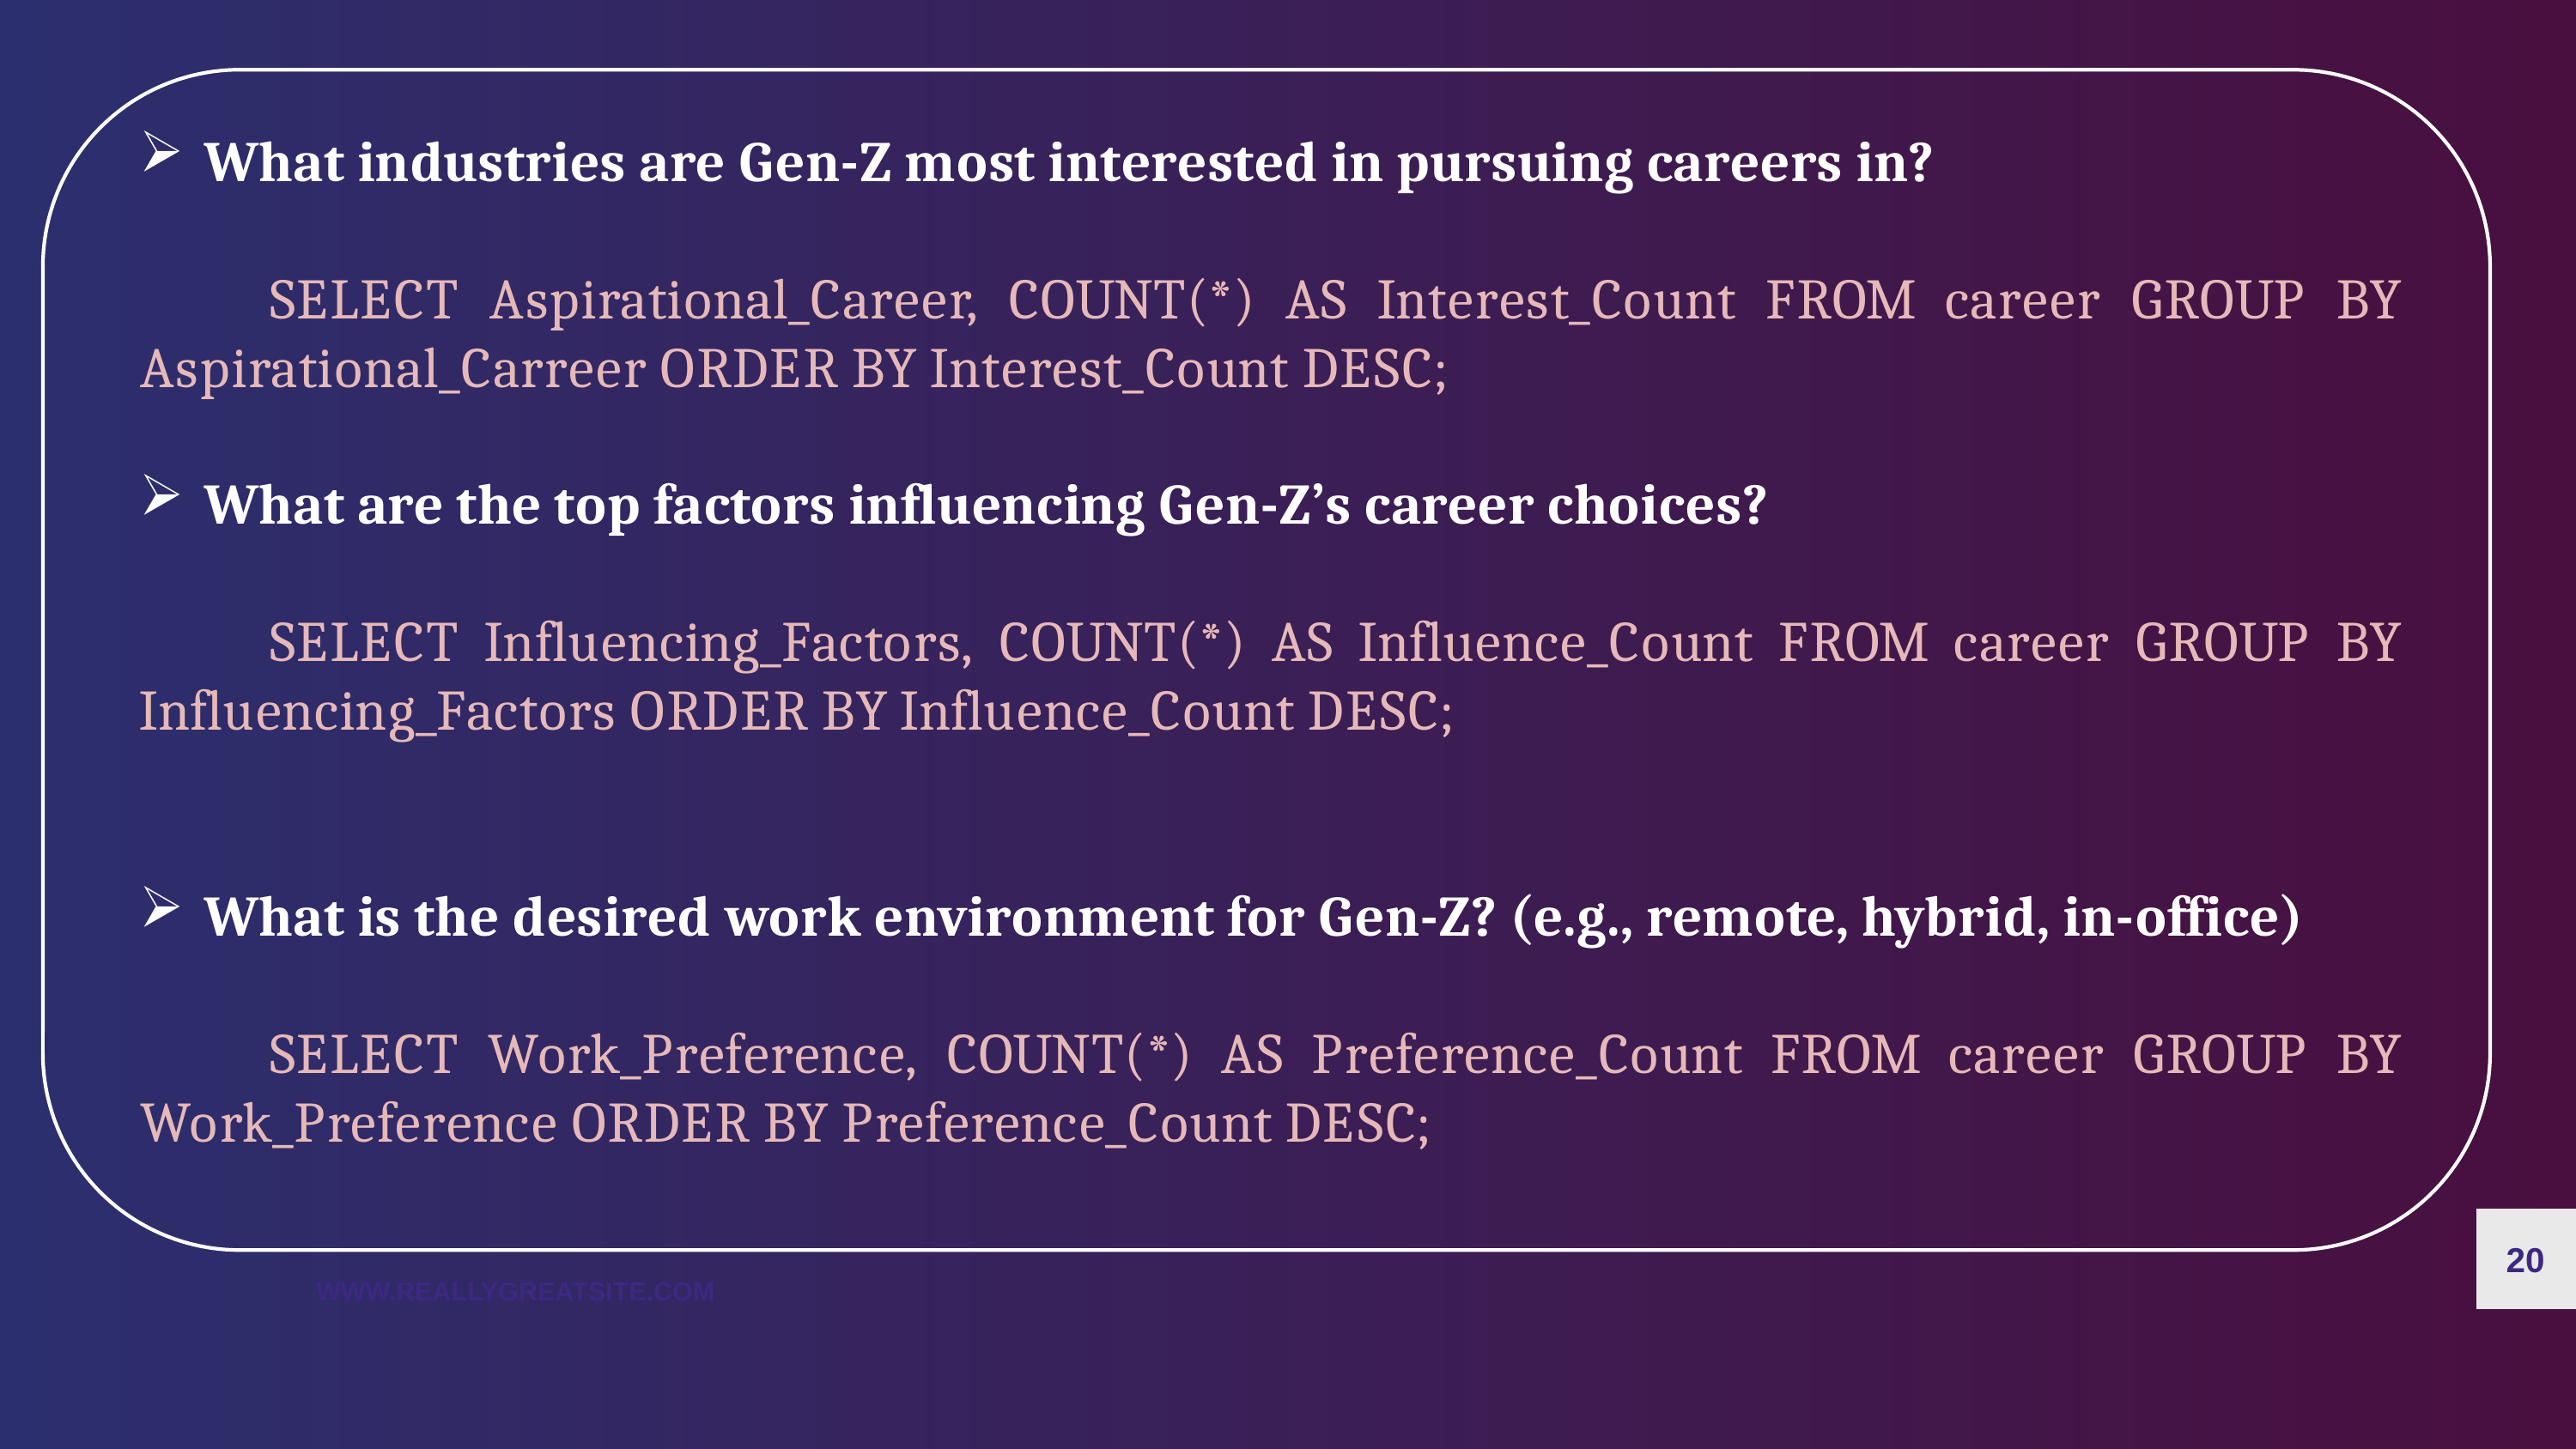

What industries are Gen-Z most interested in pursuing careers in?

	SELECT Aspirational_Career, COUNT(*) AS Interest_Count FROM career GROUP BY Aspirational_Carreer ORDER BY Interest_Count DESC;

What are the top factors influencing Gen-Z’s career choices?

	SELECT Influencing_Factors, COUNT(*) AS Influence_Count FROM career GROUP BY Influencing_Factors ORDER BY Influence_Count DESC;

What is the desired work environment for Gen-Z? (e.g., remote, hybrid, in-office)

	SELECT Work_Preference, COUNT(*) AS Preference_Count FROM career GROUP BY Work_Preference ORDER BY Preference_Count DESC;

20
WWW.REALLYGREATSITE.COM